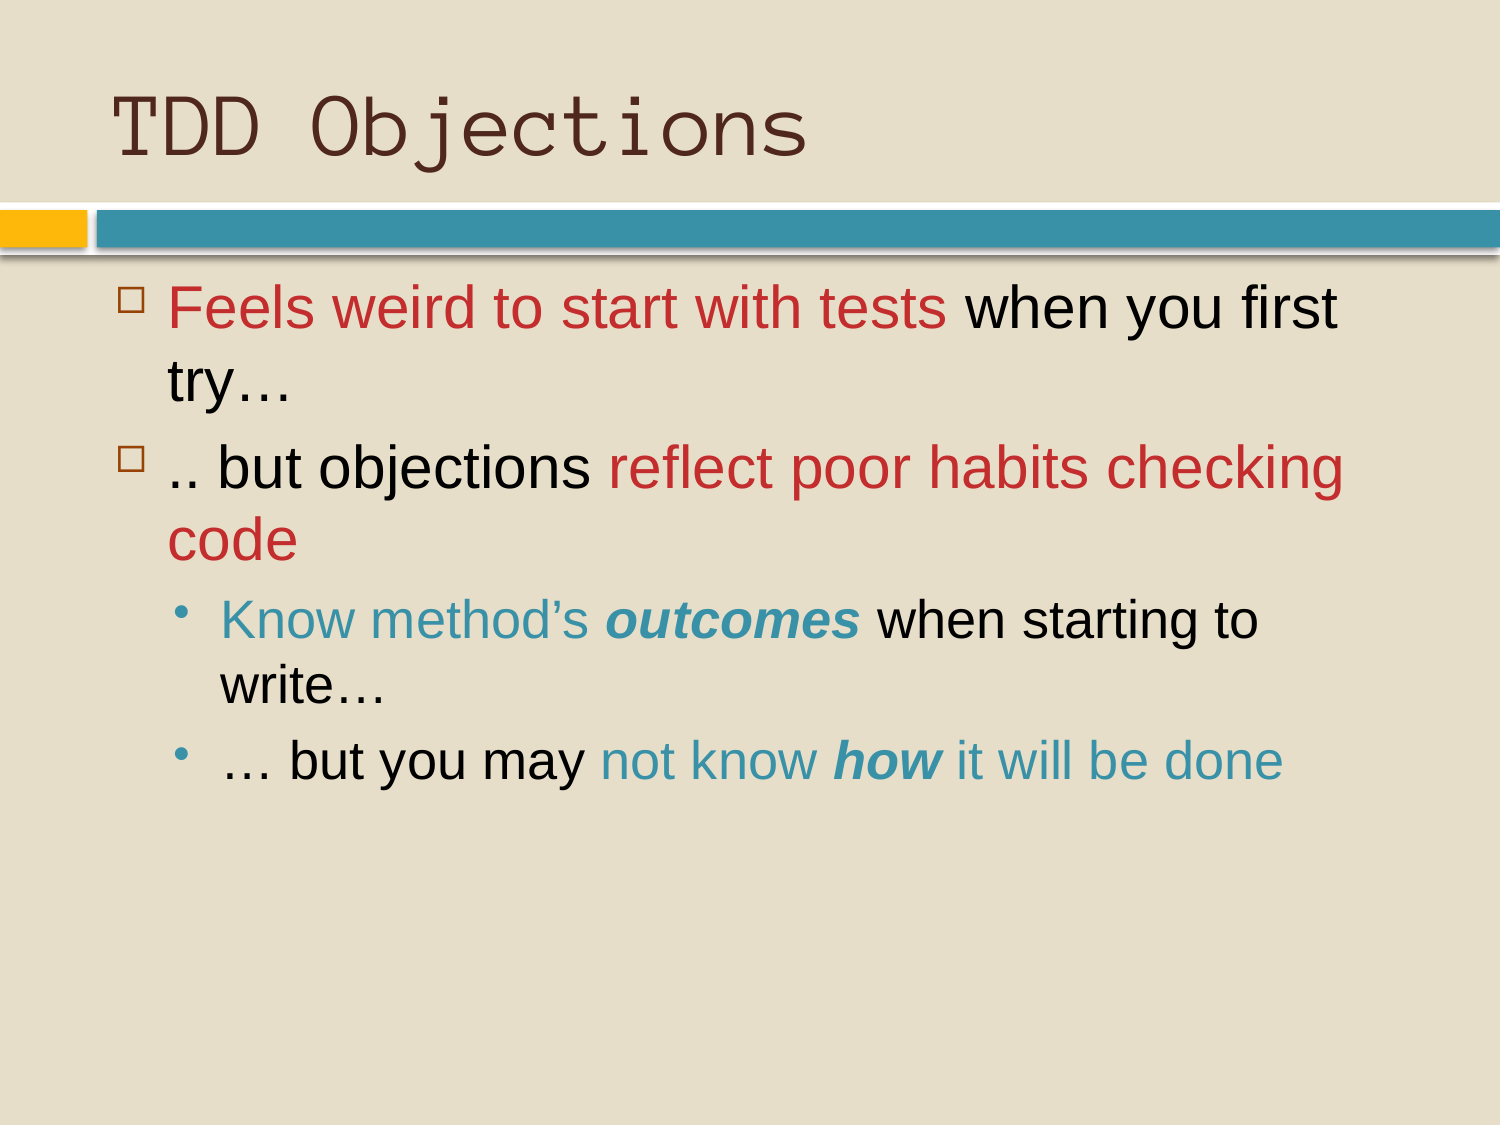

# TDD Objections
Feels weird to start with tests when you first try…
.. but objections reflect poor habits checking code
Know method’s outcomes when starting to write…
… but you may not know how it will be done